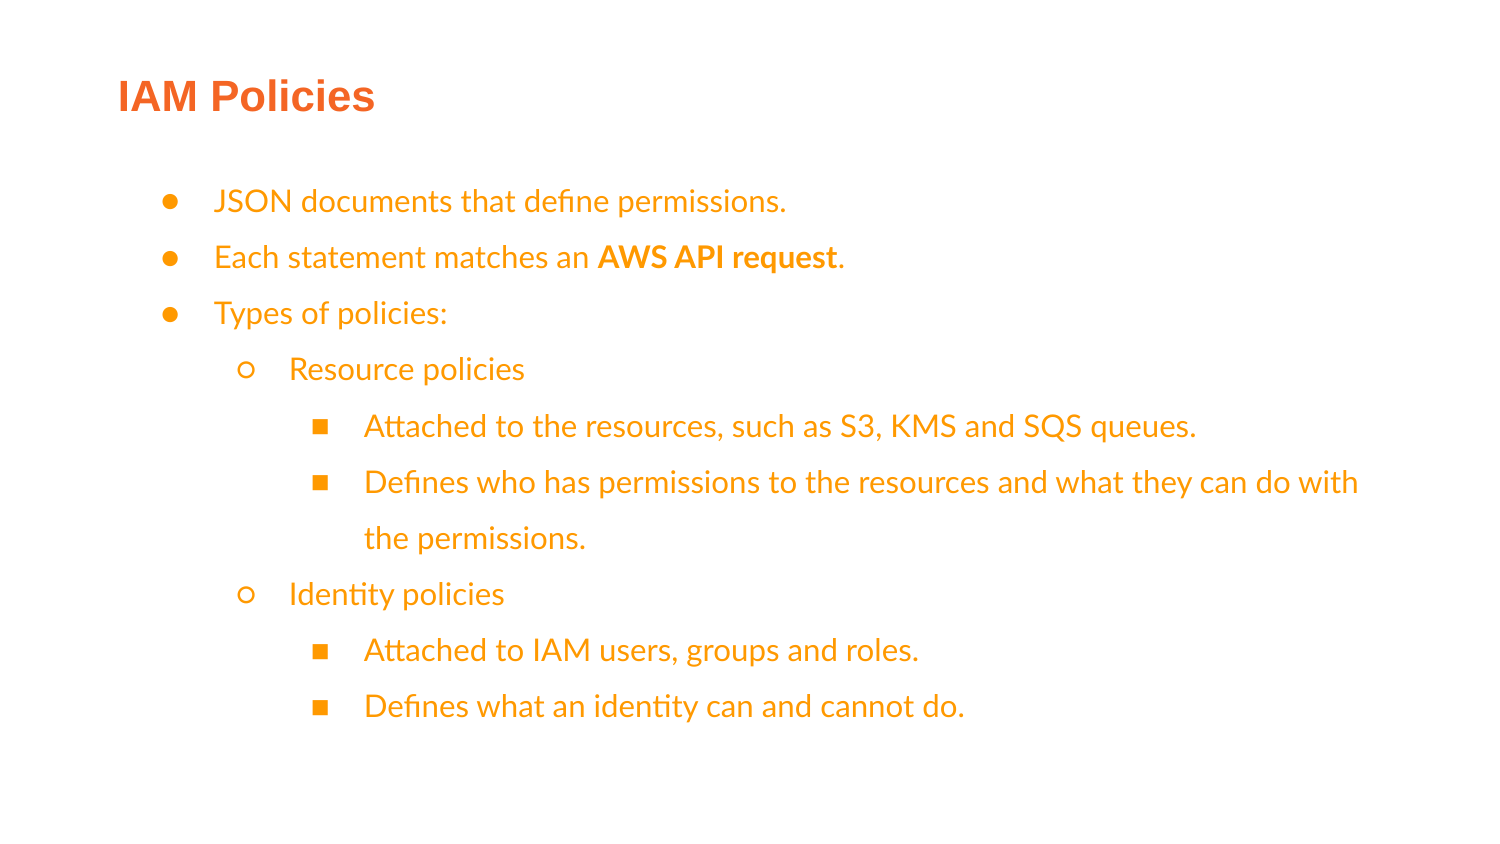

IAM Policies
JSON documents that define permissions.
Each statement matches an AWS API request.
Types of policies:
Resource policies
Attached to the resources, such as S3, KMS and SQS queues.
Defines who has permissions to the resources and what they can do with the permissions.
Identity policies
Attached to IAM users, groups and roles.
Defines what an identity can and cannot do.